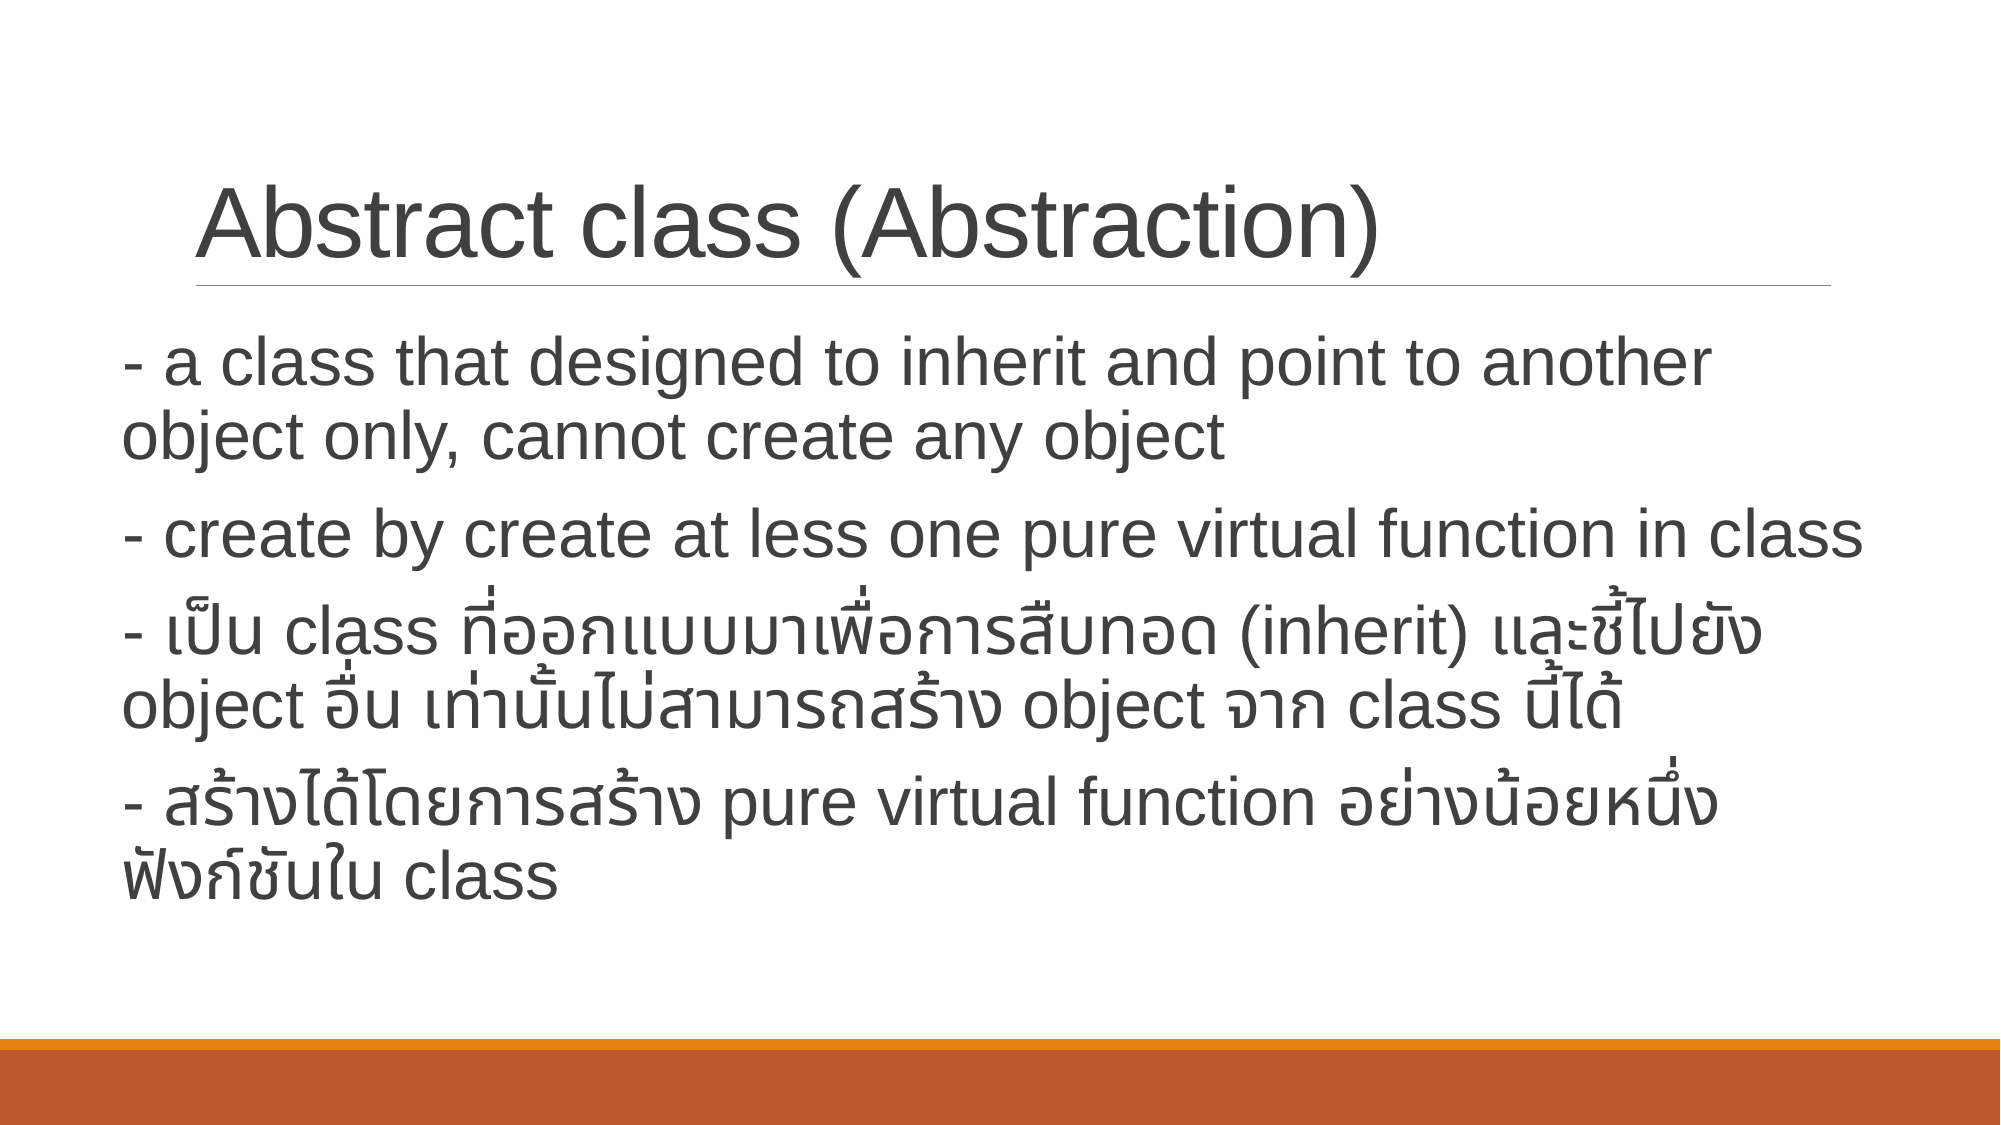

# Abstract class (Abstraction)
- a class that designed to inherit and point to another object only, cannot create any object
- create by create at less one pure virtual function in class
- เป็น class ที่ออกแบบมาเพื่อการสืบทอด (inherit) และชี้ไปยัง object อื่น เท่านั้นไม่สามารถสร้าง object จาก class นี้ได้
- สร้างได้โดยการสร้าง pure virtual function อย่างน้อยหนึ่งฟังก์ชันใน class